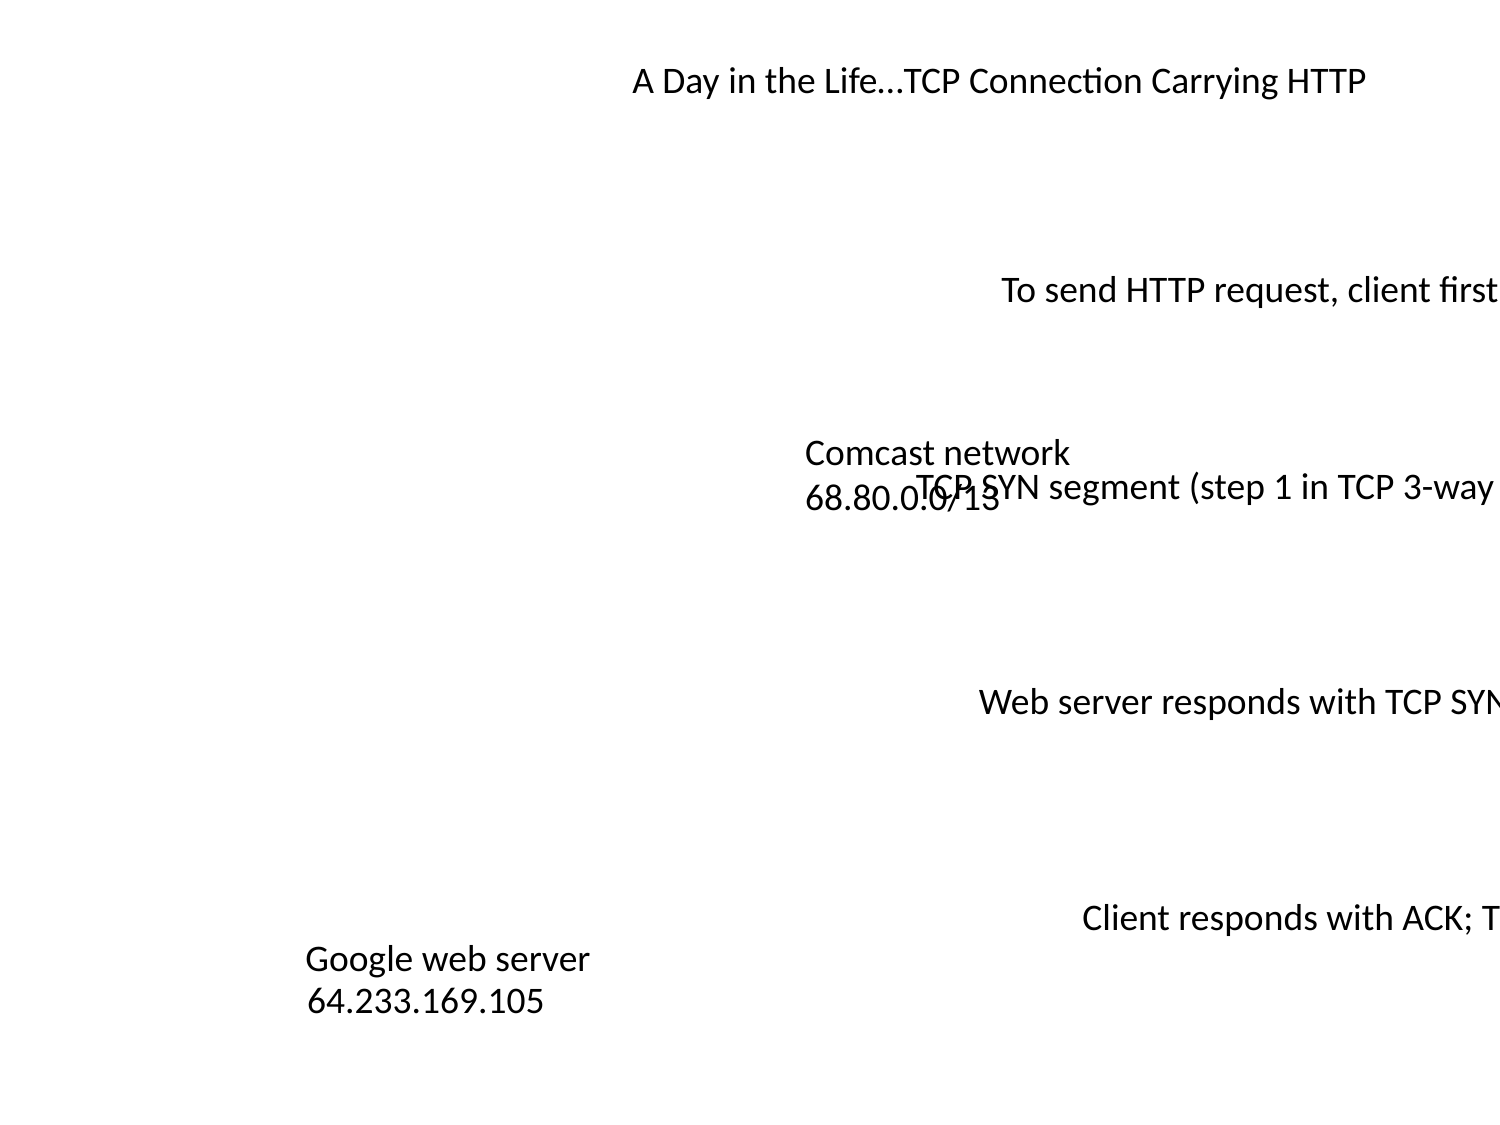

A Day in the Life…TCP Connection Carrying HTTP
To send HTTP request, client first opens TCP socket to web server

Comcast network
68.80.0.0/13
TCP SYN segment (step 1 in TCP 3-way handshake) inter-domain routed to web server

Web server responds with TCP SYN-ACK (step 2 in TCP 3-way handshake)

Client responds with ACK; TCP connection established! (step 3)

Google web server
64.233.169.105